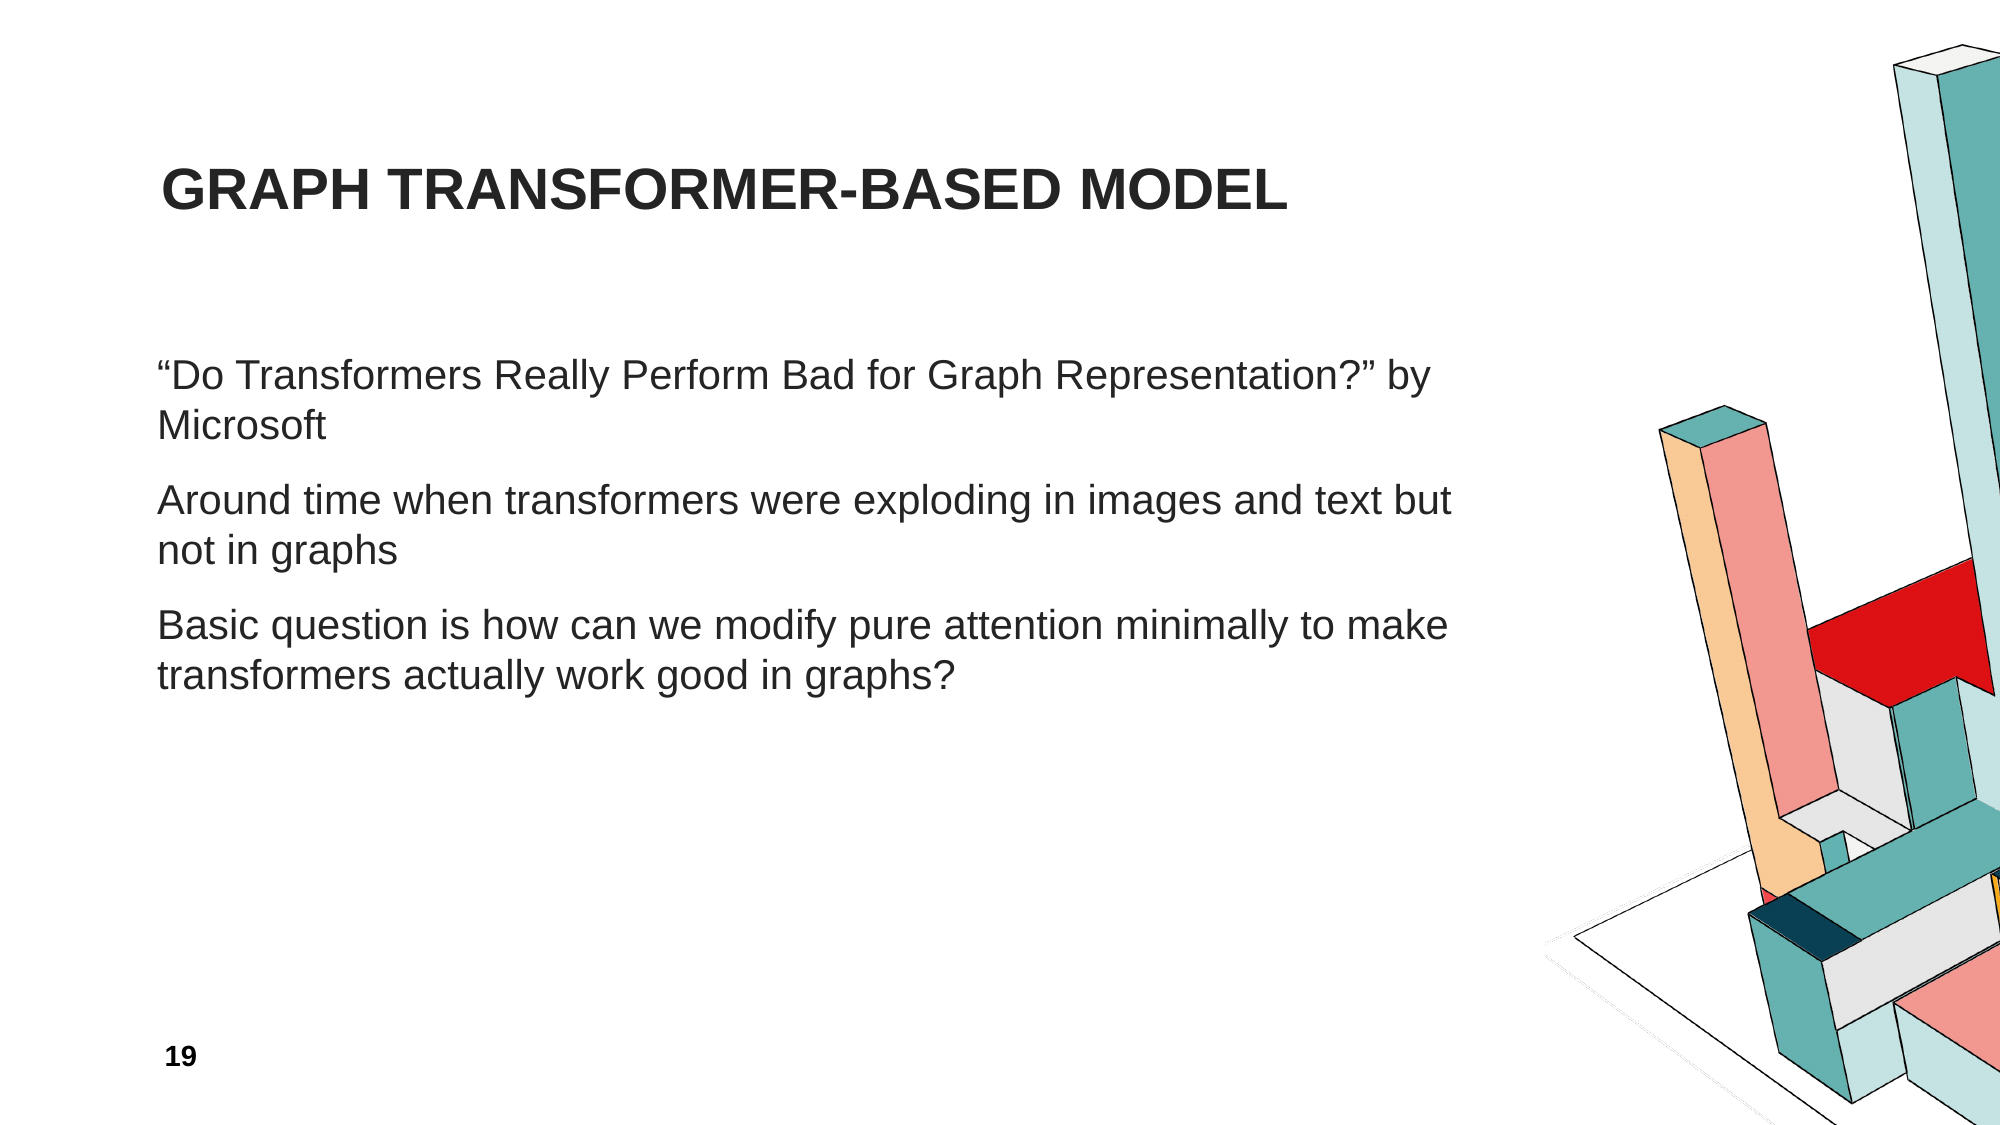

# Graph Transformer-based Model
“Do Transformers Really Perform Bad for Graph Representation?” by Microsoft
Around time when transformers were exploding in images and text but not in graphs
Basic question is how can we modify pure attention minimally to make transformers actually work good in graphs?

19